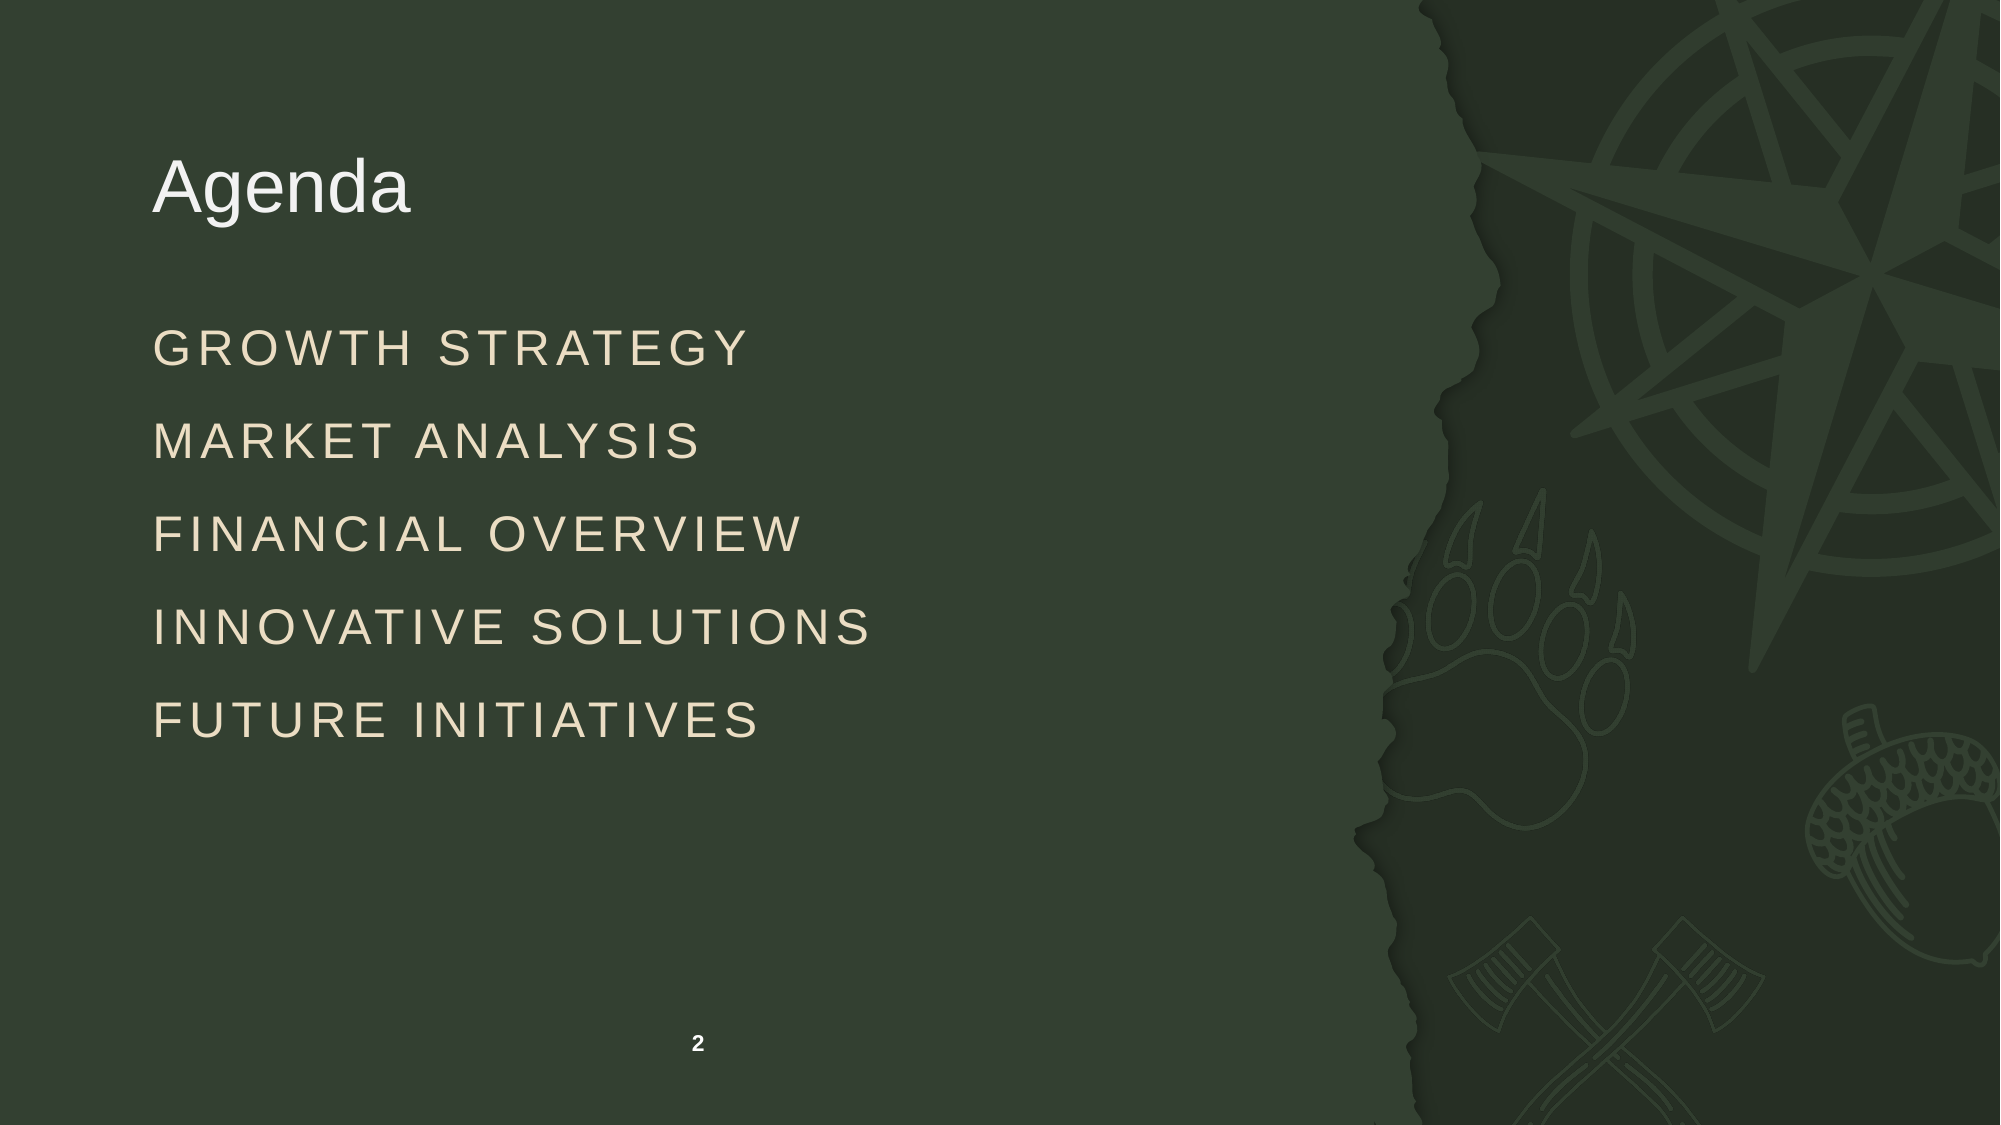

# Agenda
Growth strategy
Market analysis
Financial overview
Innovative solutions
Future initiatives
2